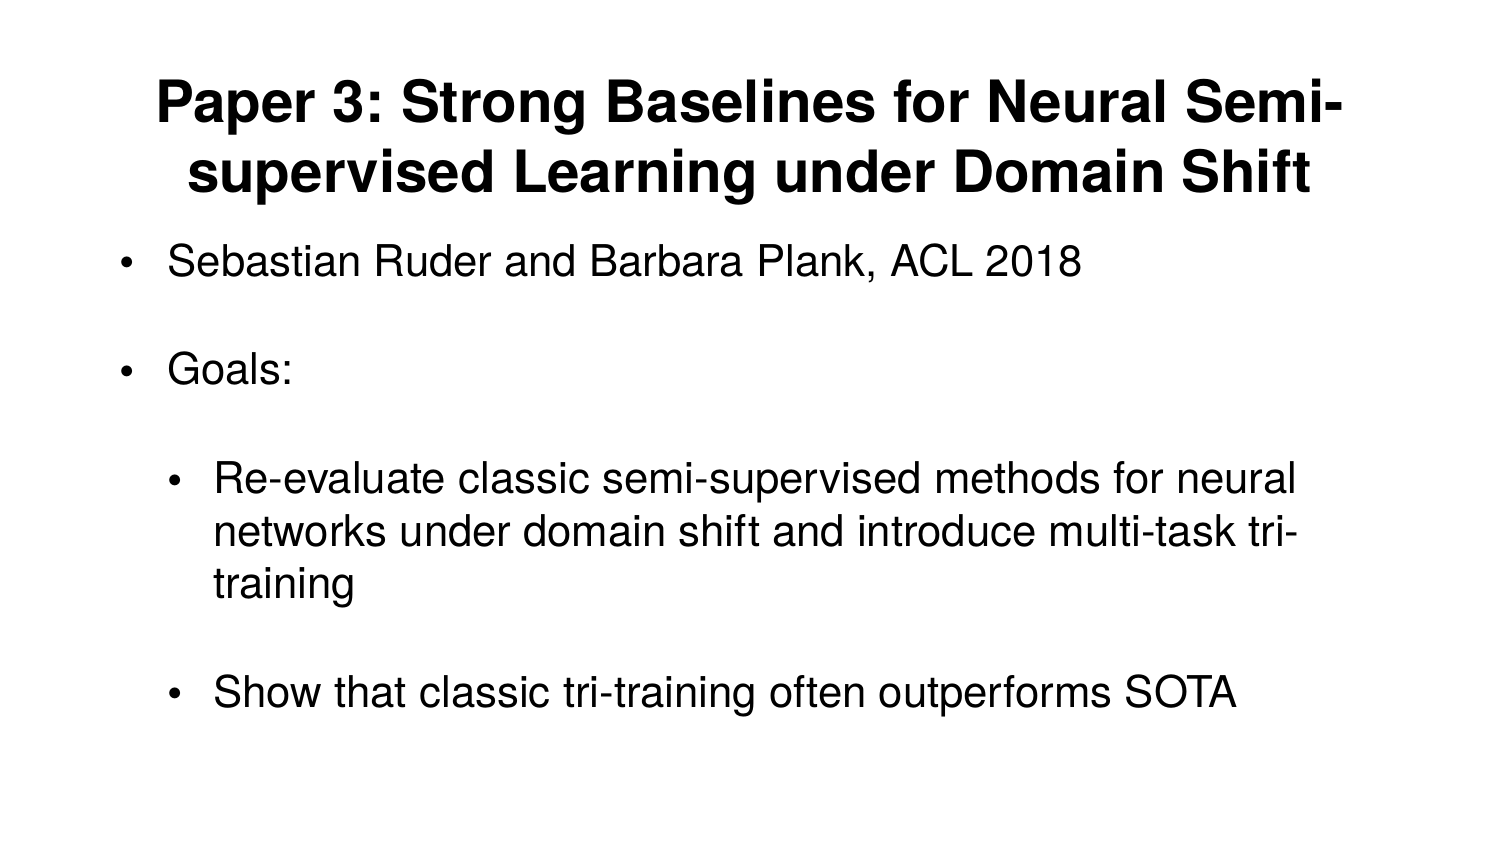

# Paper 3: Strong Baselines for Neural Semi-supervised Learning under Domain Shift
Sebastian Ruder and Barbara Plank, ACL 2018
Goals:
Re-evaluate classic semi-supervised methods for neural networks under domain shift and introduce multi-task tri-training
Show that classic tri-training often outperforms SOTA